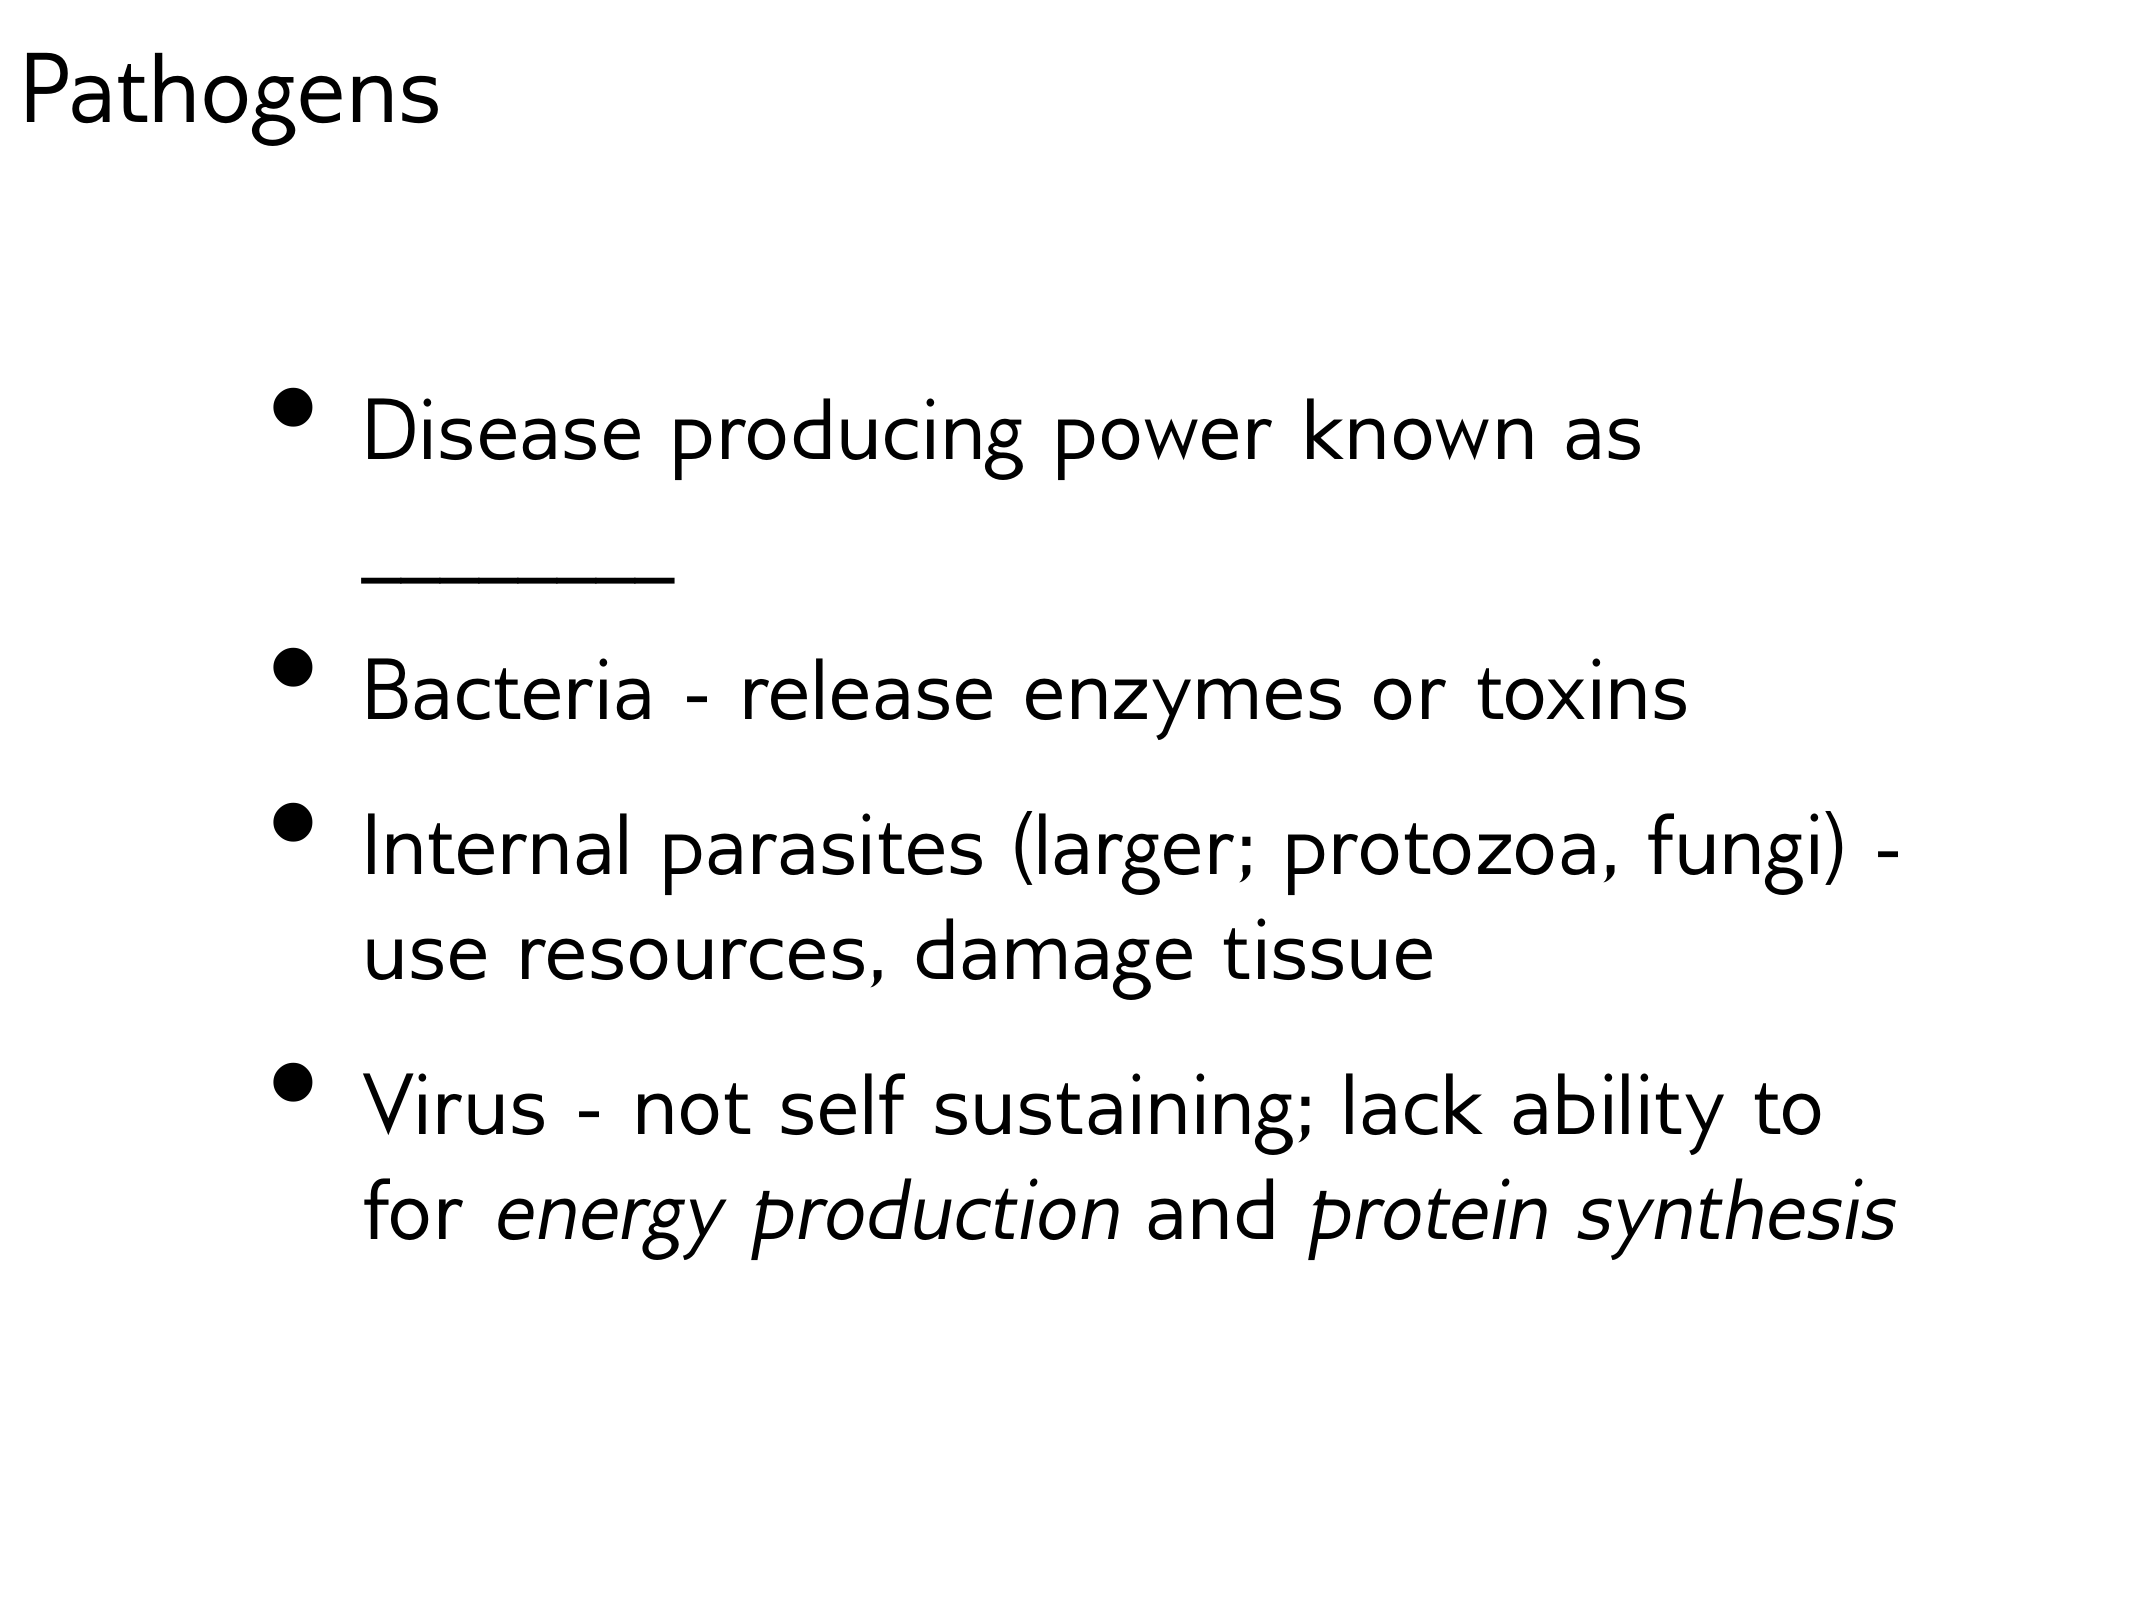

# Pathogens
Disease producing power known as ________
Bacteria - release enzymes or toxins
Internal parasites (larger; protozoa, fungi) - use resources, damage tissue
Virus - not self sustaining; lack ability to for energy production and protein synthesis
16